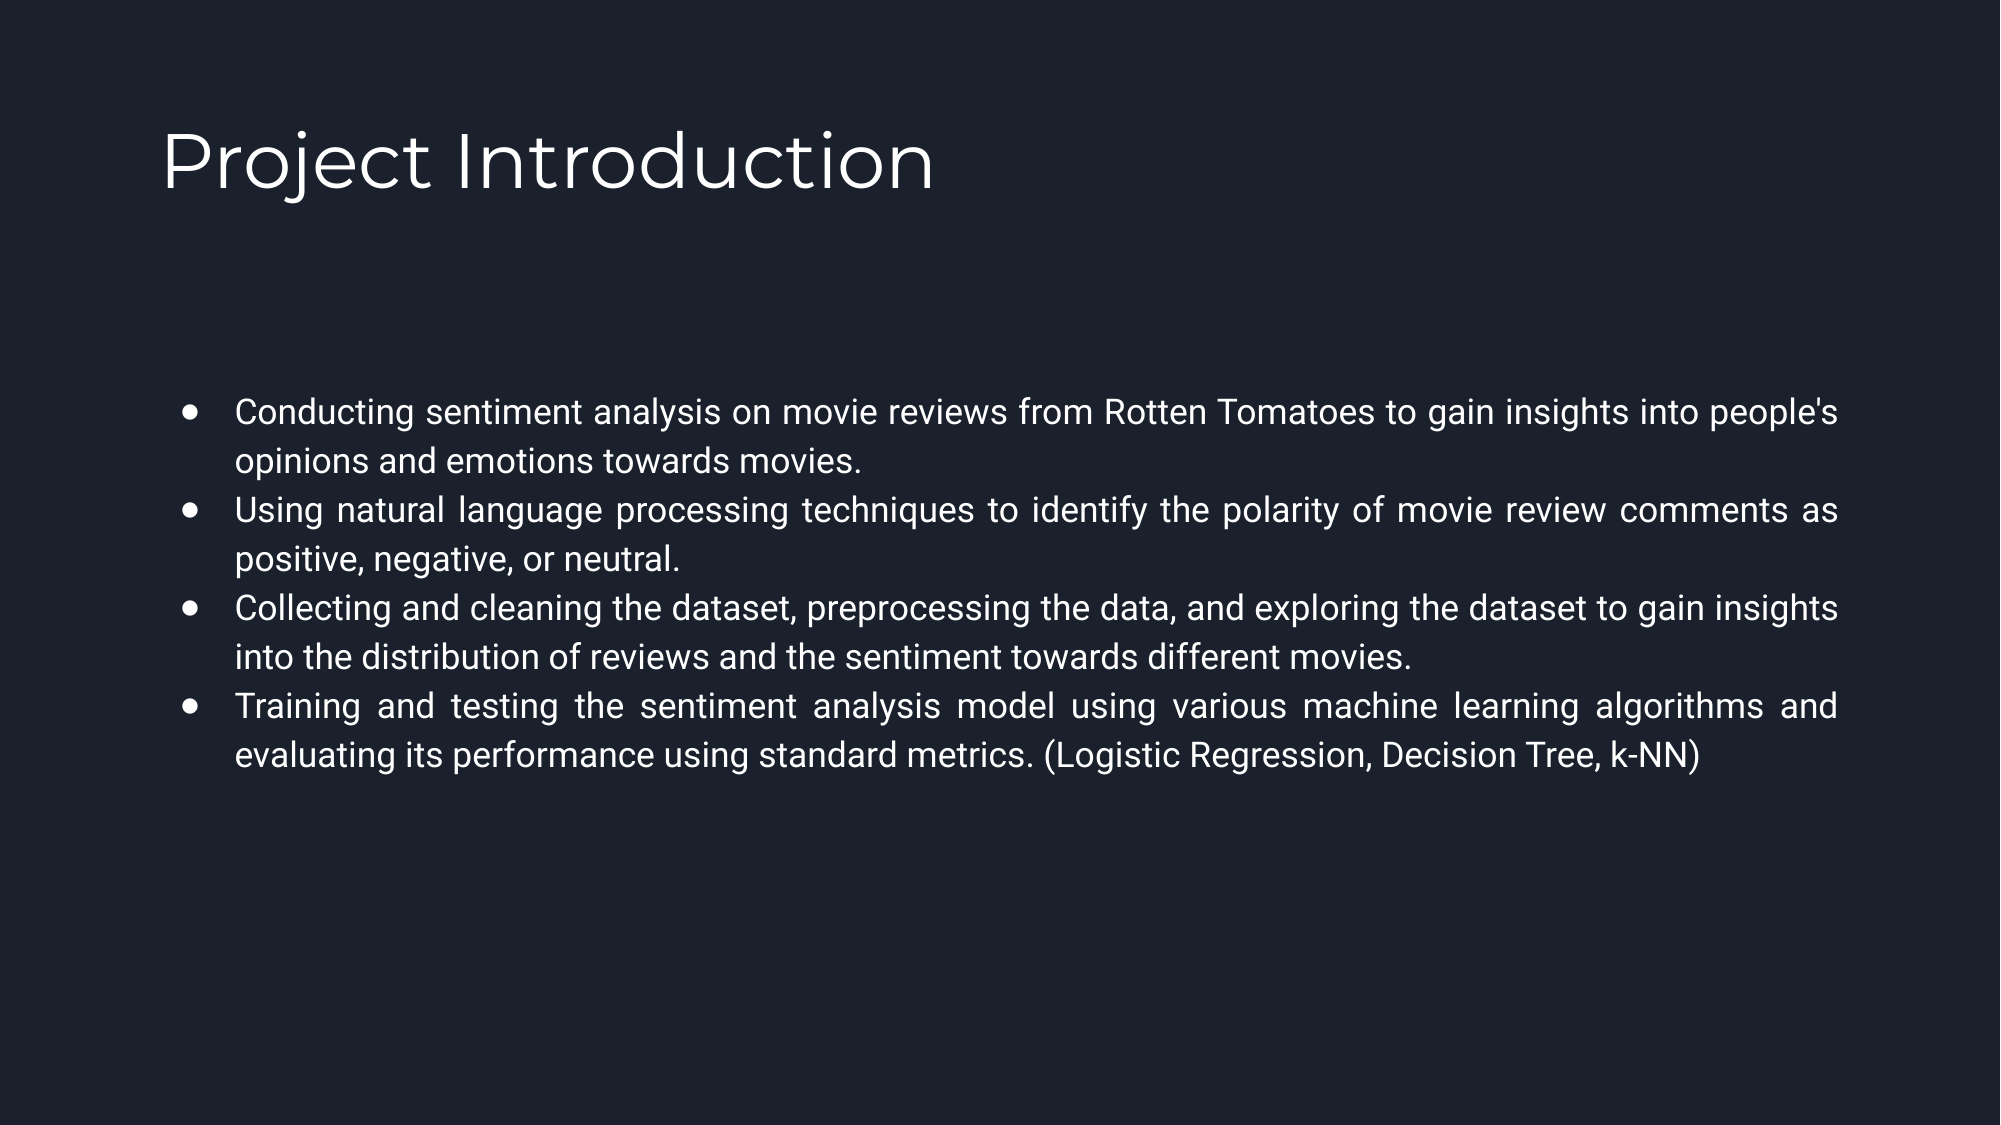

# Project Introduction
Conducting sentiment analysis on movie reviews from Rotten Tomatoes to gain insights into people's opinions and emotions towards movies.
Using natural language processing techniques to identify the polarity of movie review comments as positive, negative, or neutral.
Collecting and cleaning the dataset, preprocessing the data, and exploring the dataset to gain insights into the distribution of reviews and the sentiment towards different movies.
Training and testing the sentiment analysis model using various machine learning algorithms and evaluating its performance using standard metrics. (Logistic Regression, Decision Tree, k-NN)